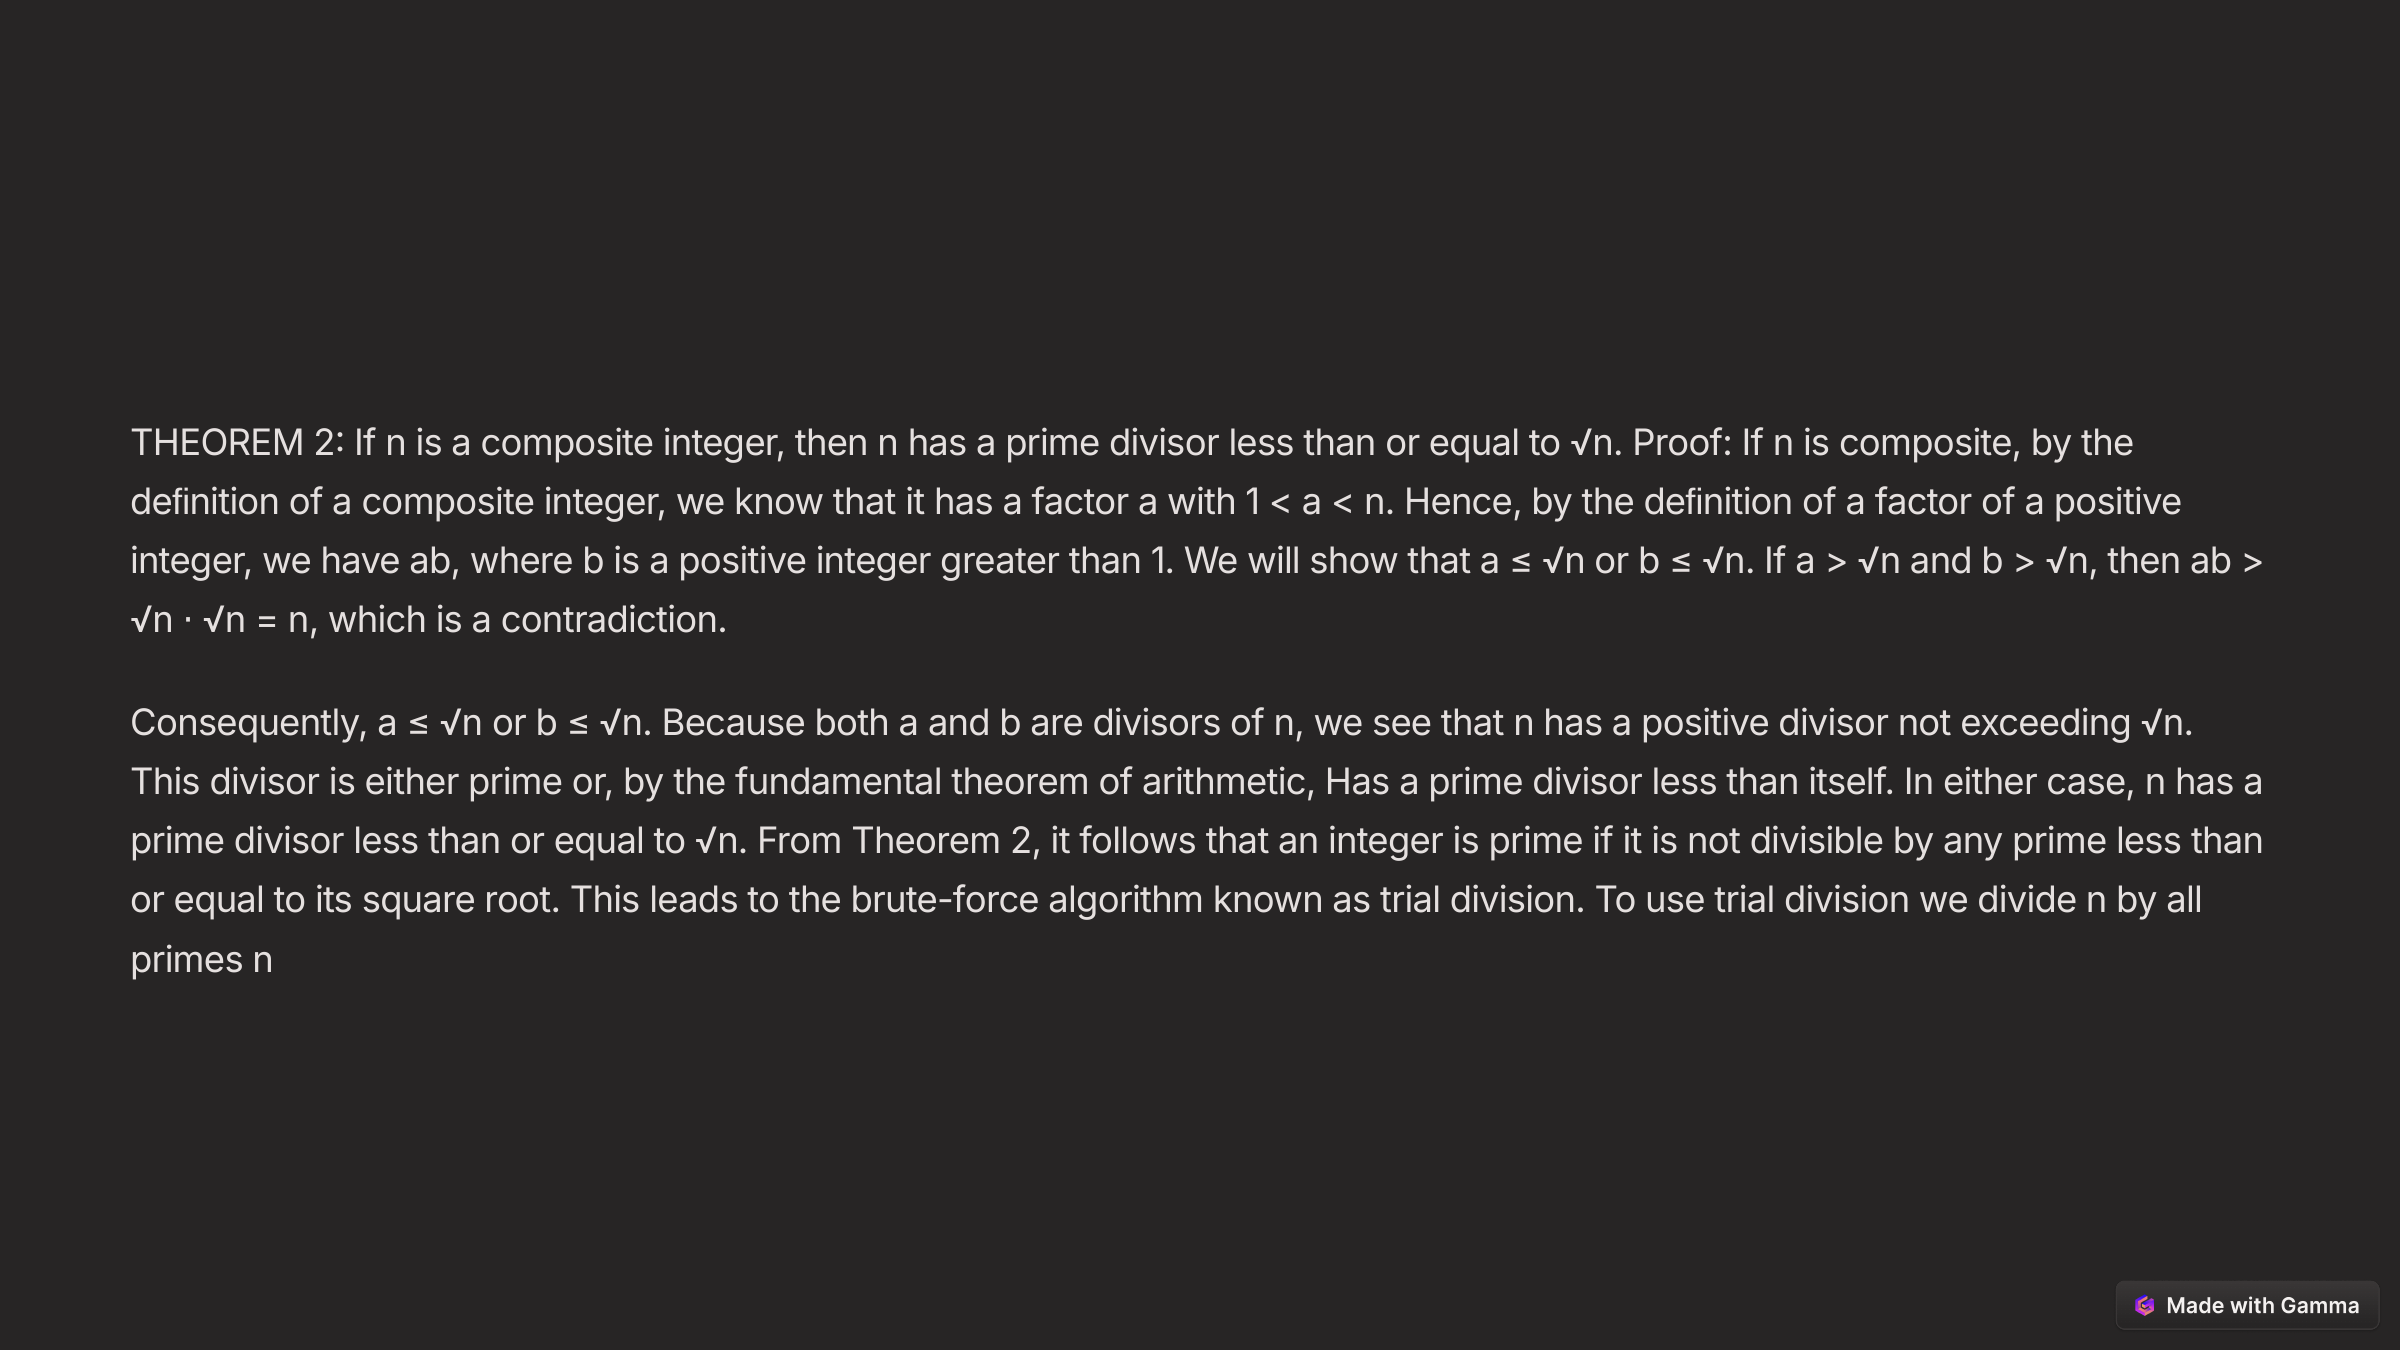

THEOREM 2: If n is a composite integer, then n has a prime divisor less than or equal to √n. Proof: If n is composite, by the deﬁnition of a composite integer, we know that it has a factor a with 1 < a < n. Hence, by the deﬁnition of a factor of a positive integer, we have ab, where b is a positive integer greater than 1. We will show that a ≤ √n or b ≤ √n. If a > √n and b > √n, then ab > √n ⋅ √n = n, which is a contradiction.
Consequently, a ≤ √n or b ≤ √n. Because both a and b are divisors of n, we see that n has a positive divisor not exceeding √n. This divisor is either prime or, by the fundamental theorem of arithmetic, Has a prime divisor less than itself. In either case, n has a prime divisor less than or equal to √n. From Theorem 2, it follows that an integer is prime if it is not divisible by any prime less than or equal to its square root. This leads to the brute-force algorithm known as trial division. To use trial division we divide n by all primes n